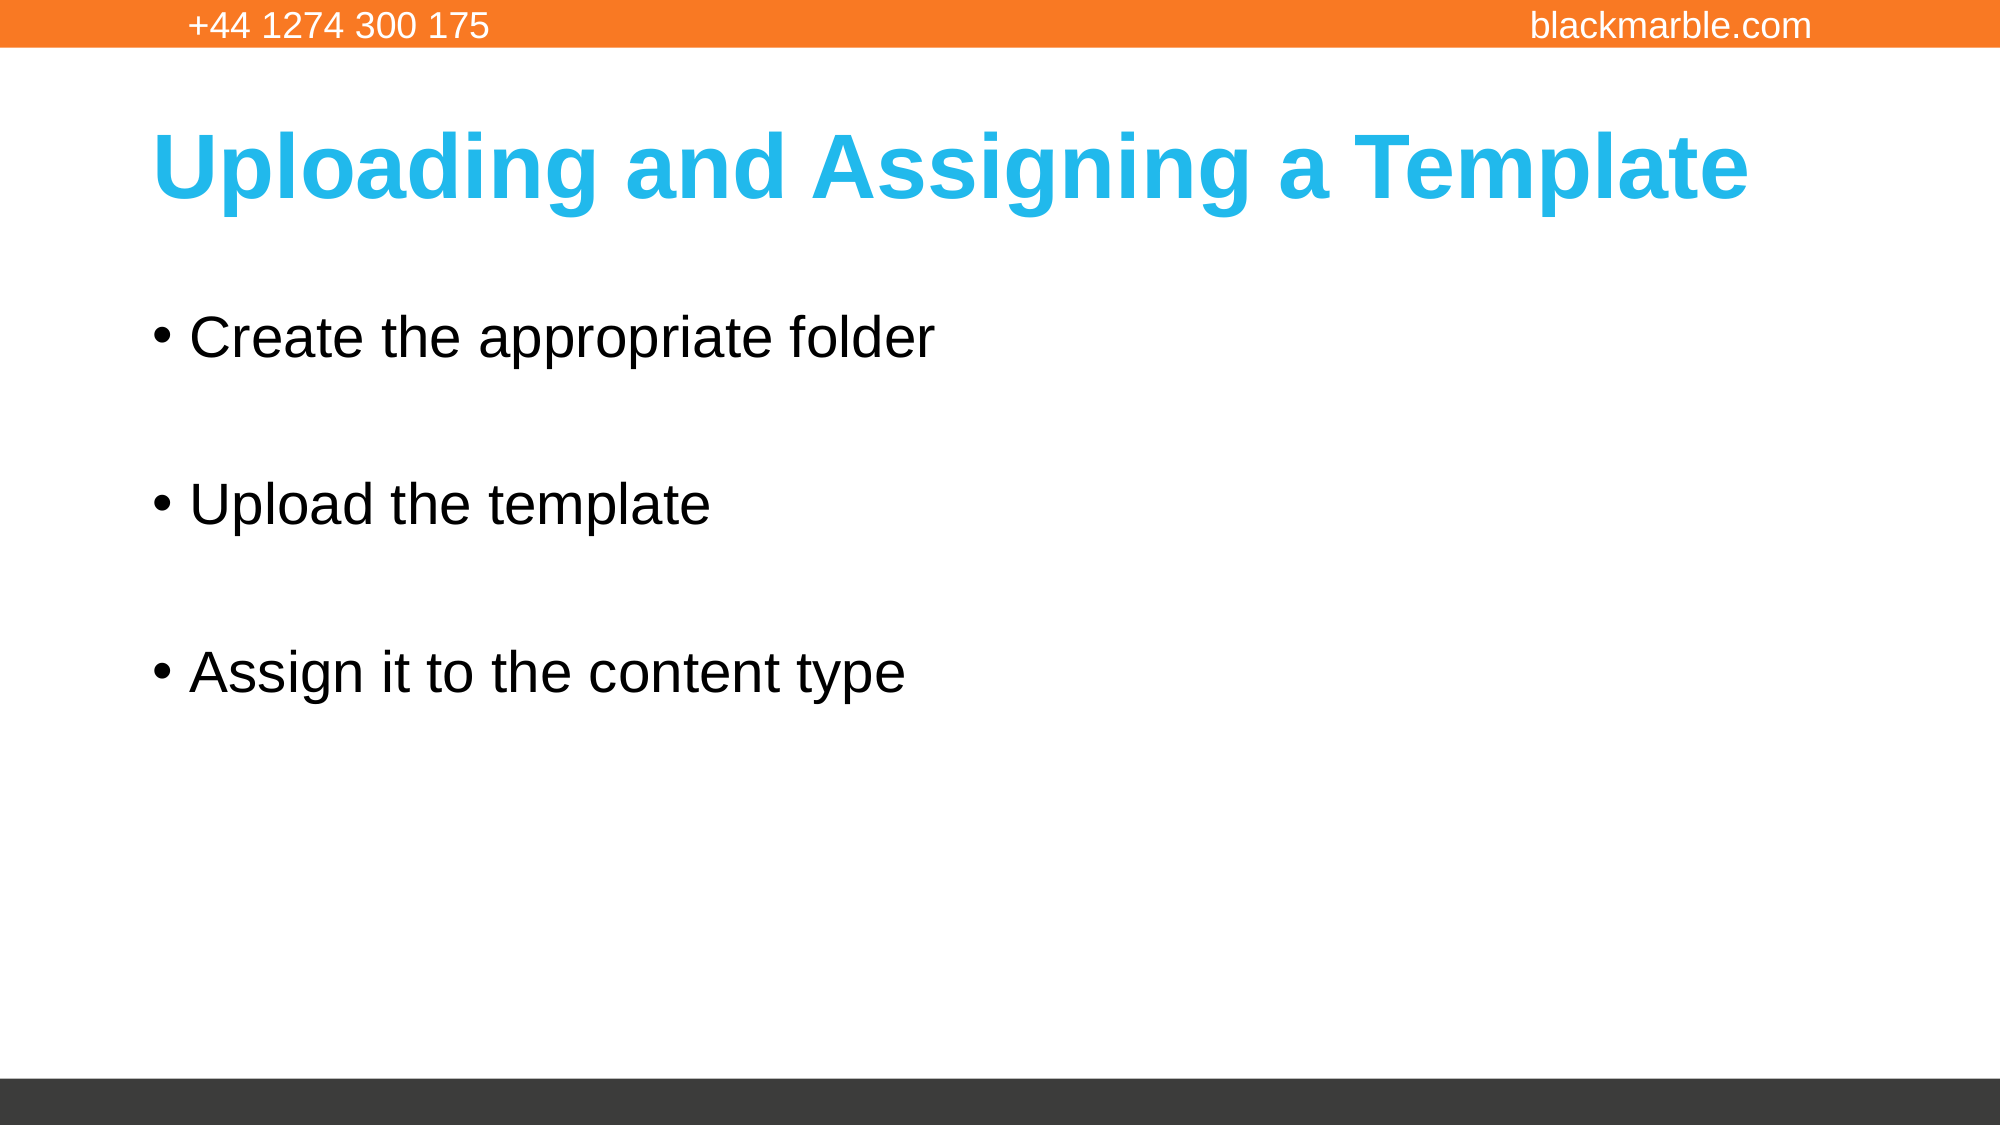

# Uploading and Assigning a Template
Create the appropriate folder

Upload the template

Assign it to the content type